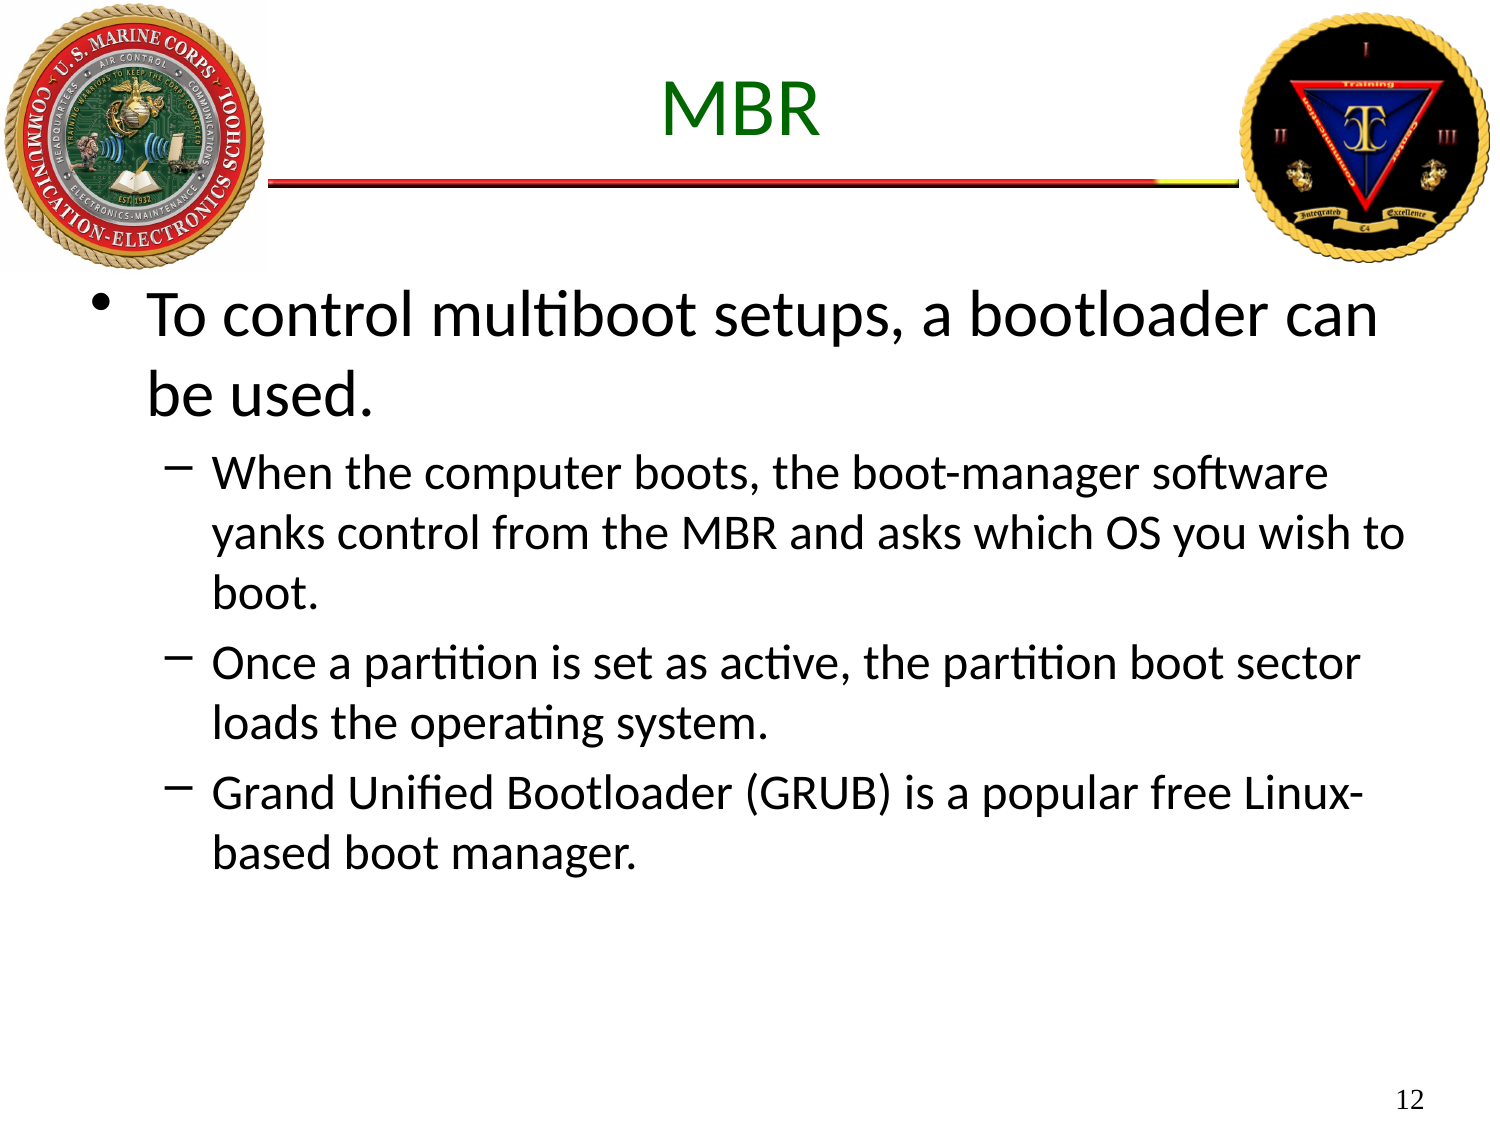

# MBR
To control multiboot setups, a bootloader can be used.
When the computer boots, the boot-manager software yanks control from the MBR and asks which OS you wish to boot.
Once a partition is set as active, the partition boot sector loads the operating system.
Grand Unified Bootloader (GRUB) is a popular free Linux-based boot manager.